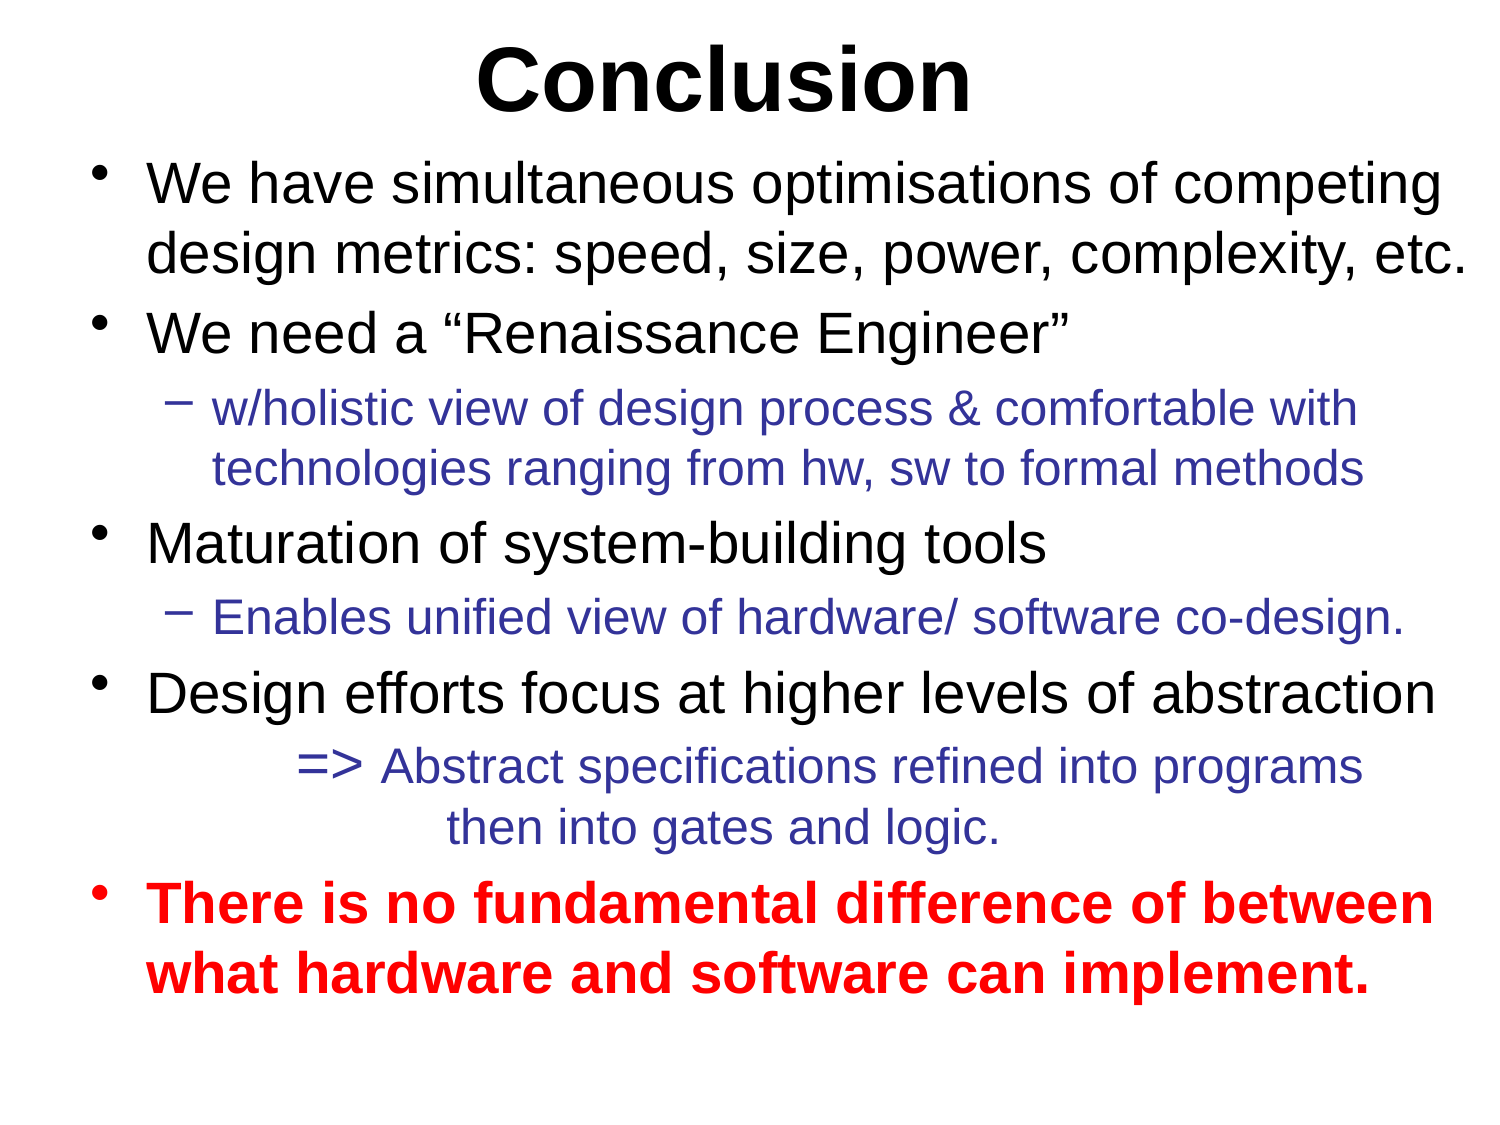

# Conclusion
We have simultaneous optimisations of competing design metrics: speed, size, power, complexity, etc.
We need a “Renaissance Engineer”
w/holistic view of design process & comfortable with   technologies ranging from hw, sw to formal methods
Maturation of system-building tools
Enables unified view of hardware/ software co-design.
Design efforts focus at higher levels of abstraction 	=> Abstract specifications refined into programs
		then into gates and logic.
There is no fundamental difference of between what hardware and software can implement.